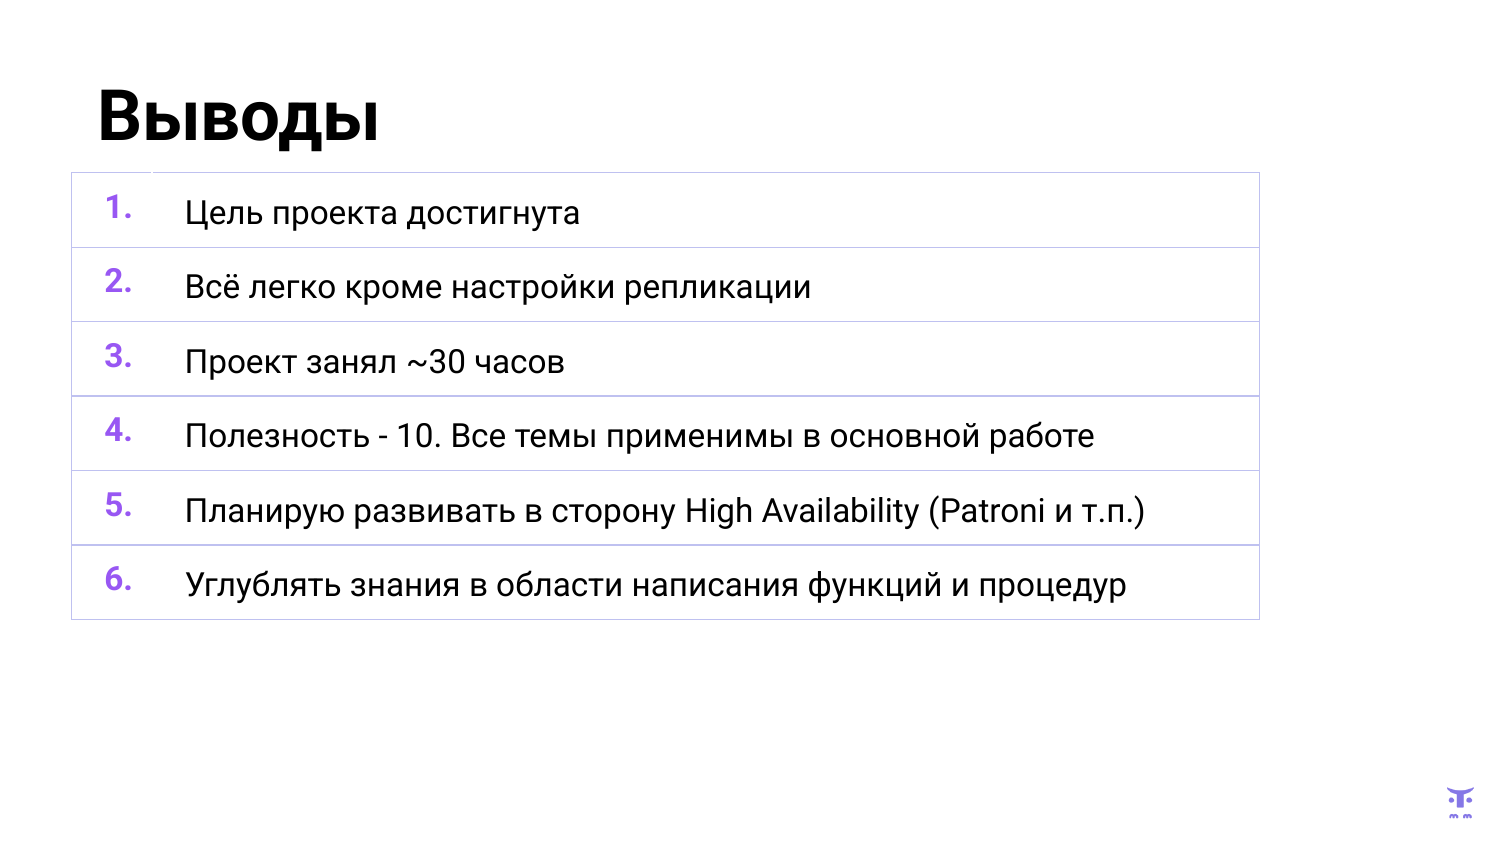

# Выводы

| 1. | Цель проекта достигнута |
| --- | --- |
| 2. | Всё легко кроме настройки репликации |
| 3. | Проект занял ~30 часов |
| 4. | Полезность - 10. Все темы применимы в основной работе |
| 5. | Планирую развивать в сторону High Availability (Patroni и т.п.) |
| 6. | Углублять знания в области написания функций и процедур |